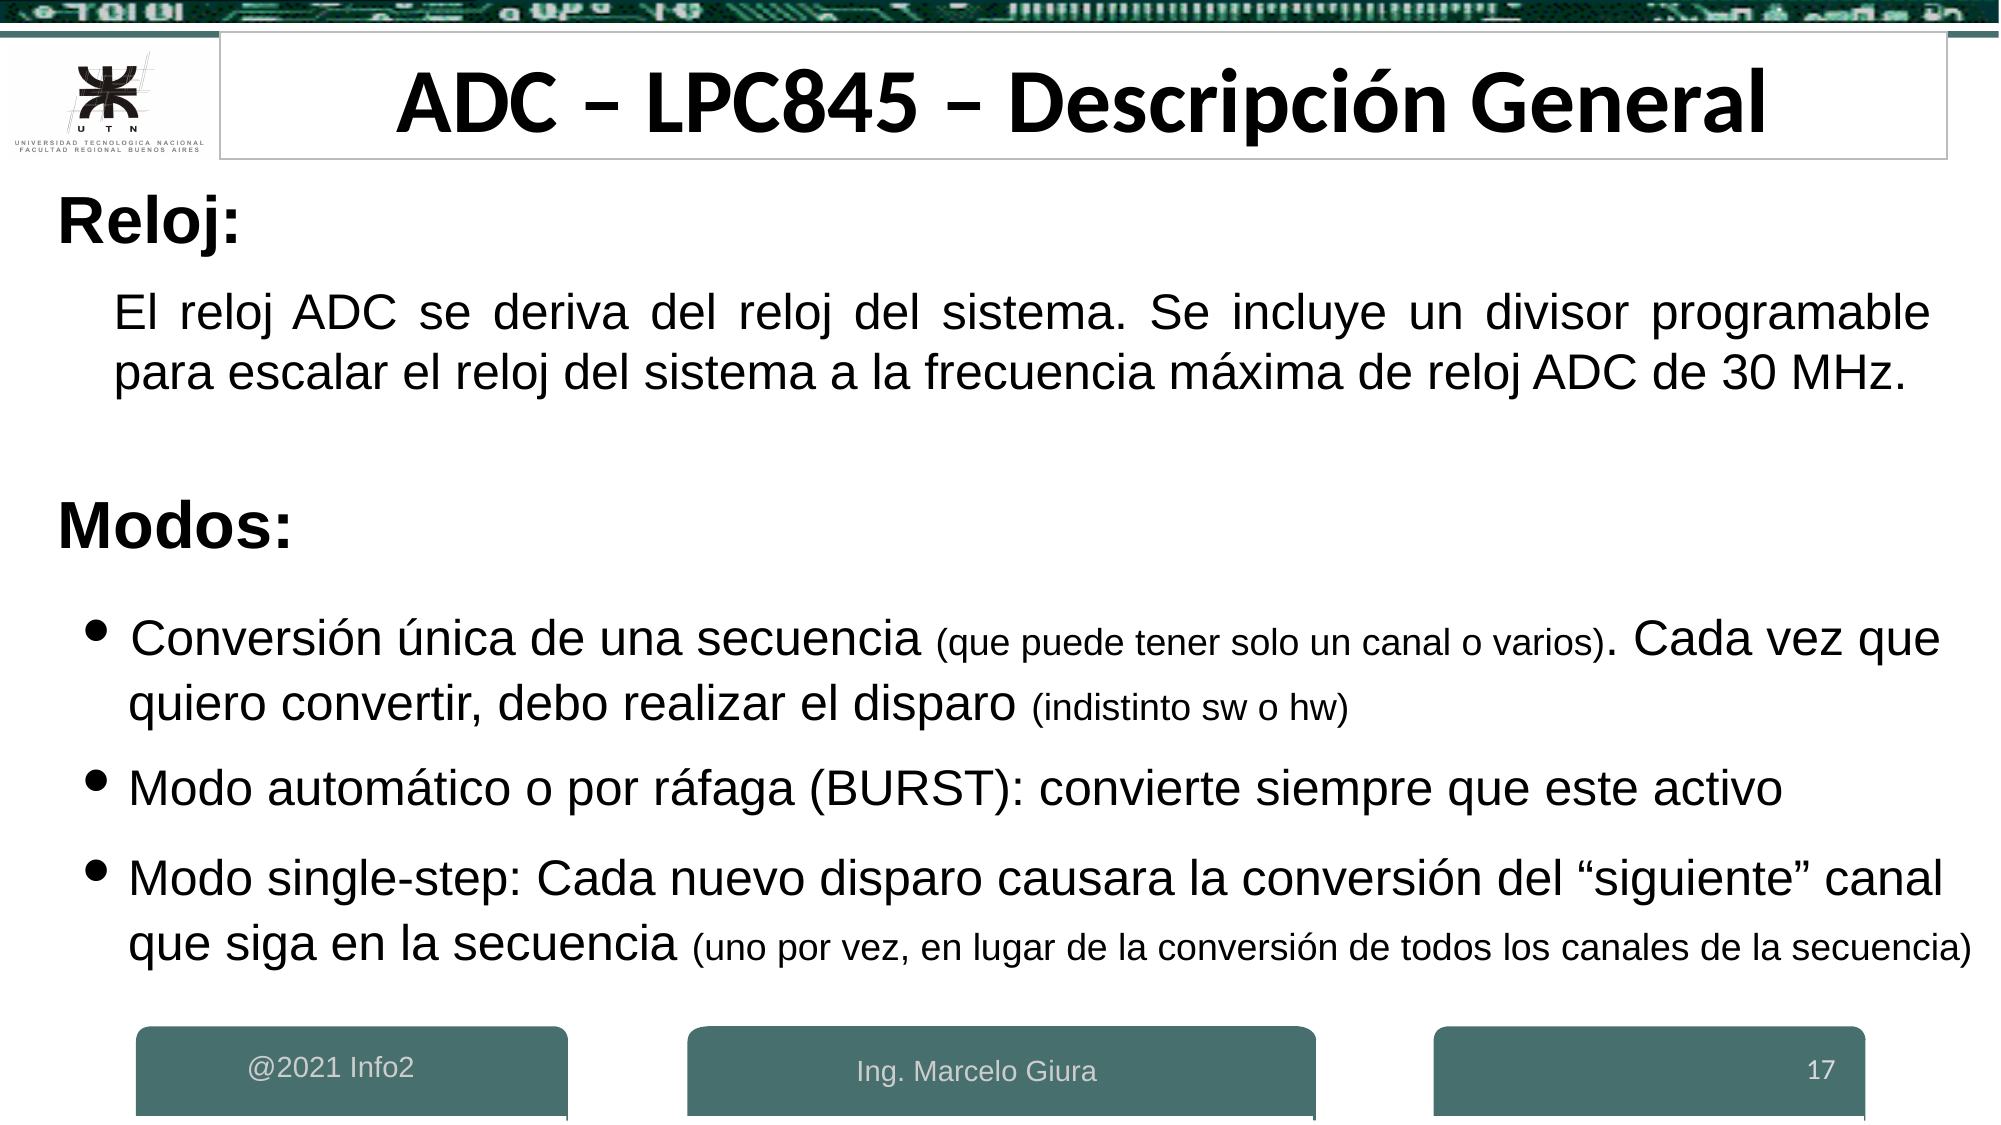

ADC – LPC845 – Descripción General
Reloj:
El reloj ADC se deriva del reloj del sistema. Se incluye un divisor programable para escalar el reloj del sistema a la frecuencia máxima de reloj ADC de 30 MHz.
Modos:
• Conversión única de una secuencia (que puede tener solo un canal o varios). Cada vez que quiero convertir, debo realizar el disparo (indistinto sw o hw)
•	Modo automático o por ráfaga (BURST): convierte siempre que este activo
•	Modo single-step: Cada nuevo disparo causara la conversión del “siguiente” canal que siga en la secuencia (uno por vez, en lugar de la conversión de todos los canales de la secuencia)
17
Ing. Marcelo Giura
@2021 Info2